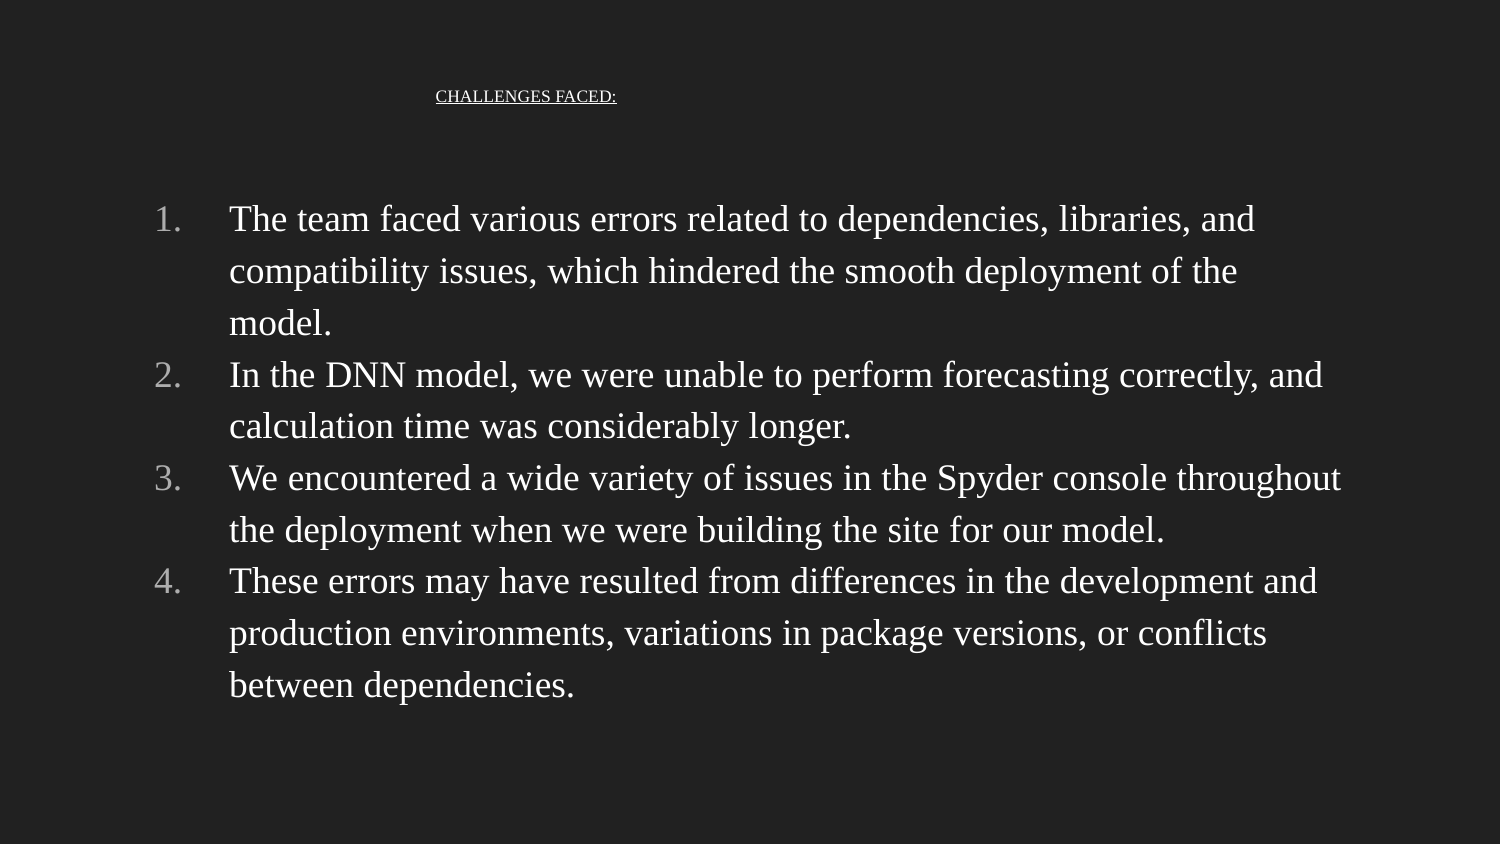

CHALLENGES FACED:
:
The team faced various errors related to dependencies, libraries, and compatibility issues, which hindered the smooth deployment of the model.
In the DNN model, we were unable to perform forecasting correctly, and calculation time was considerably longer.
We encountered a wide variety of issues in the Spyder console throughout the deployment when we were building the site for our model.
These errors may have resulted from differences in the development and production environments, variations in package versions, or conflicts between dependencies.